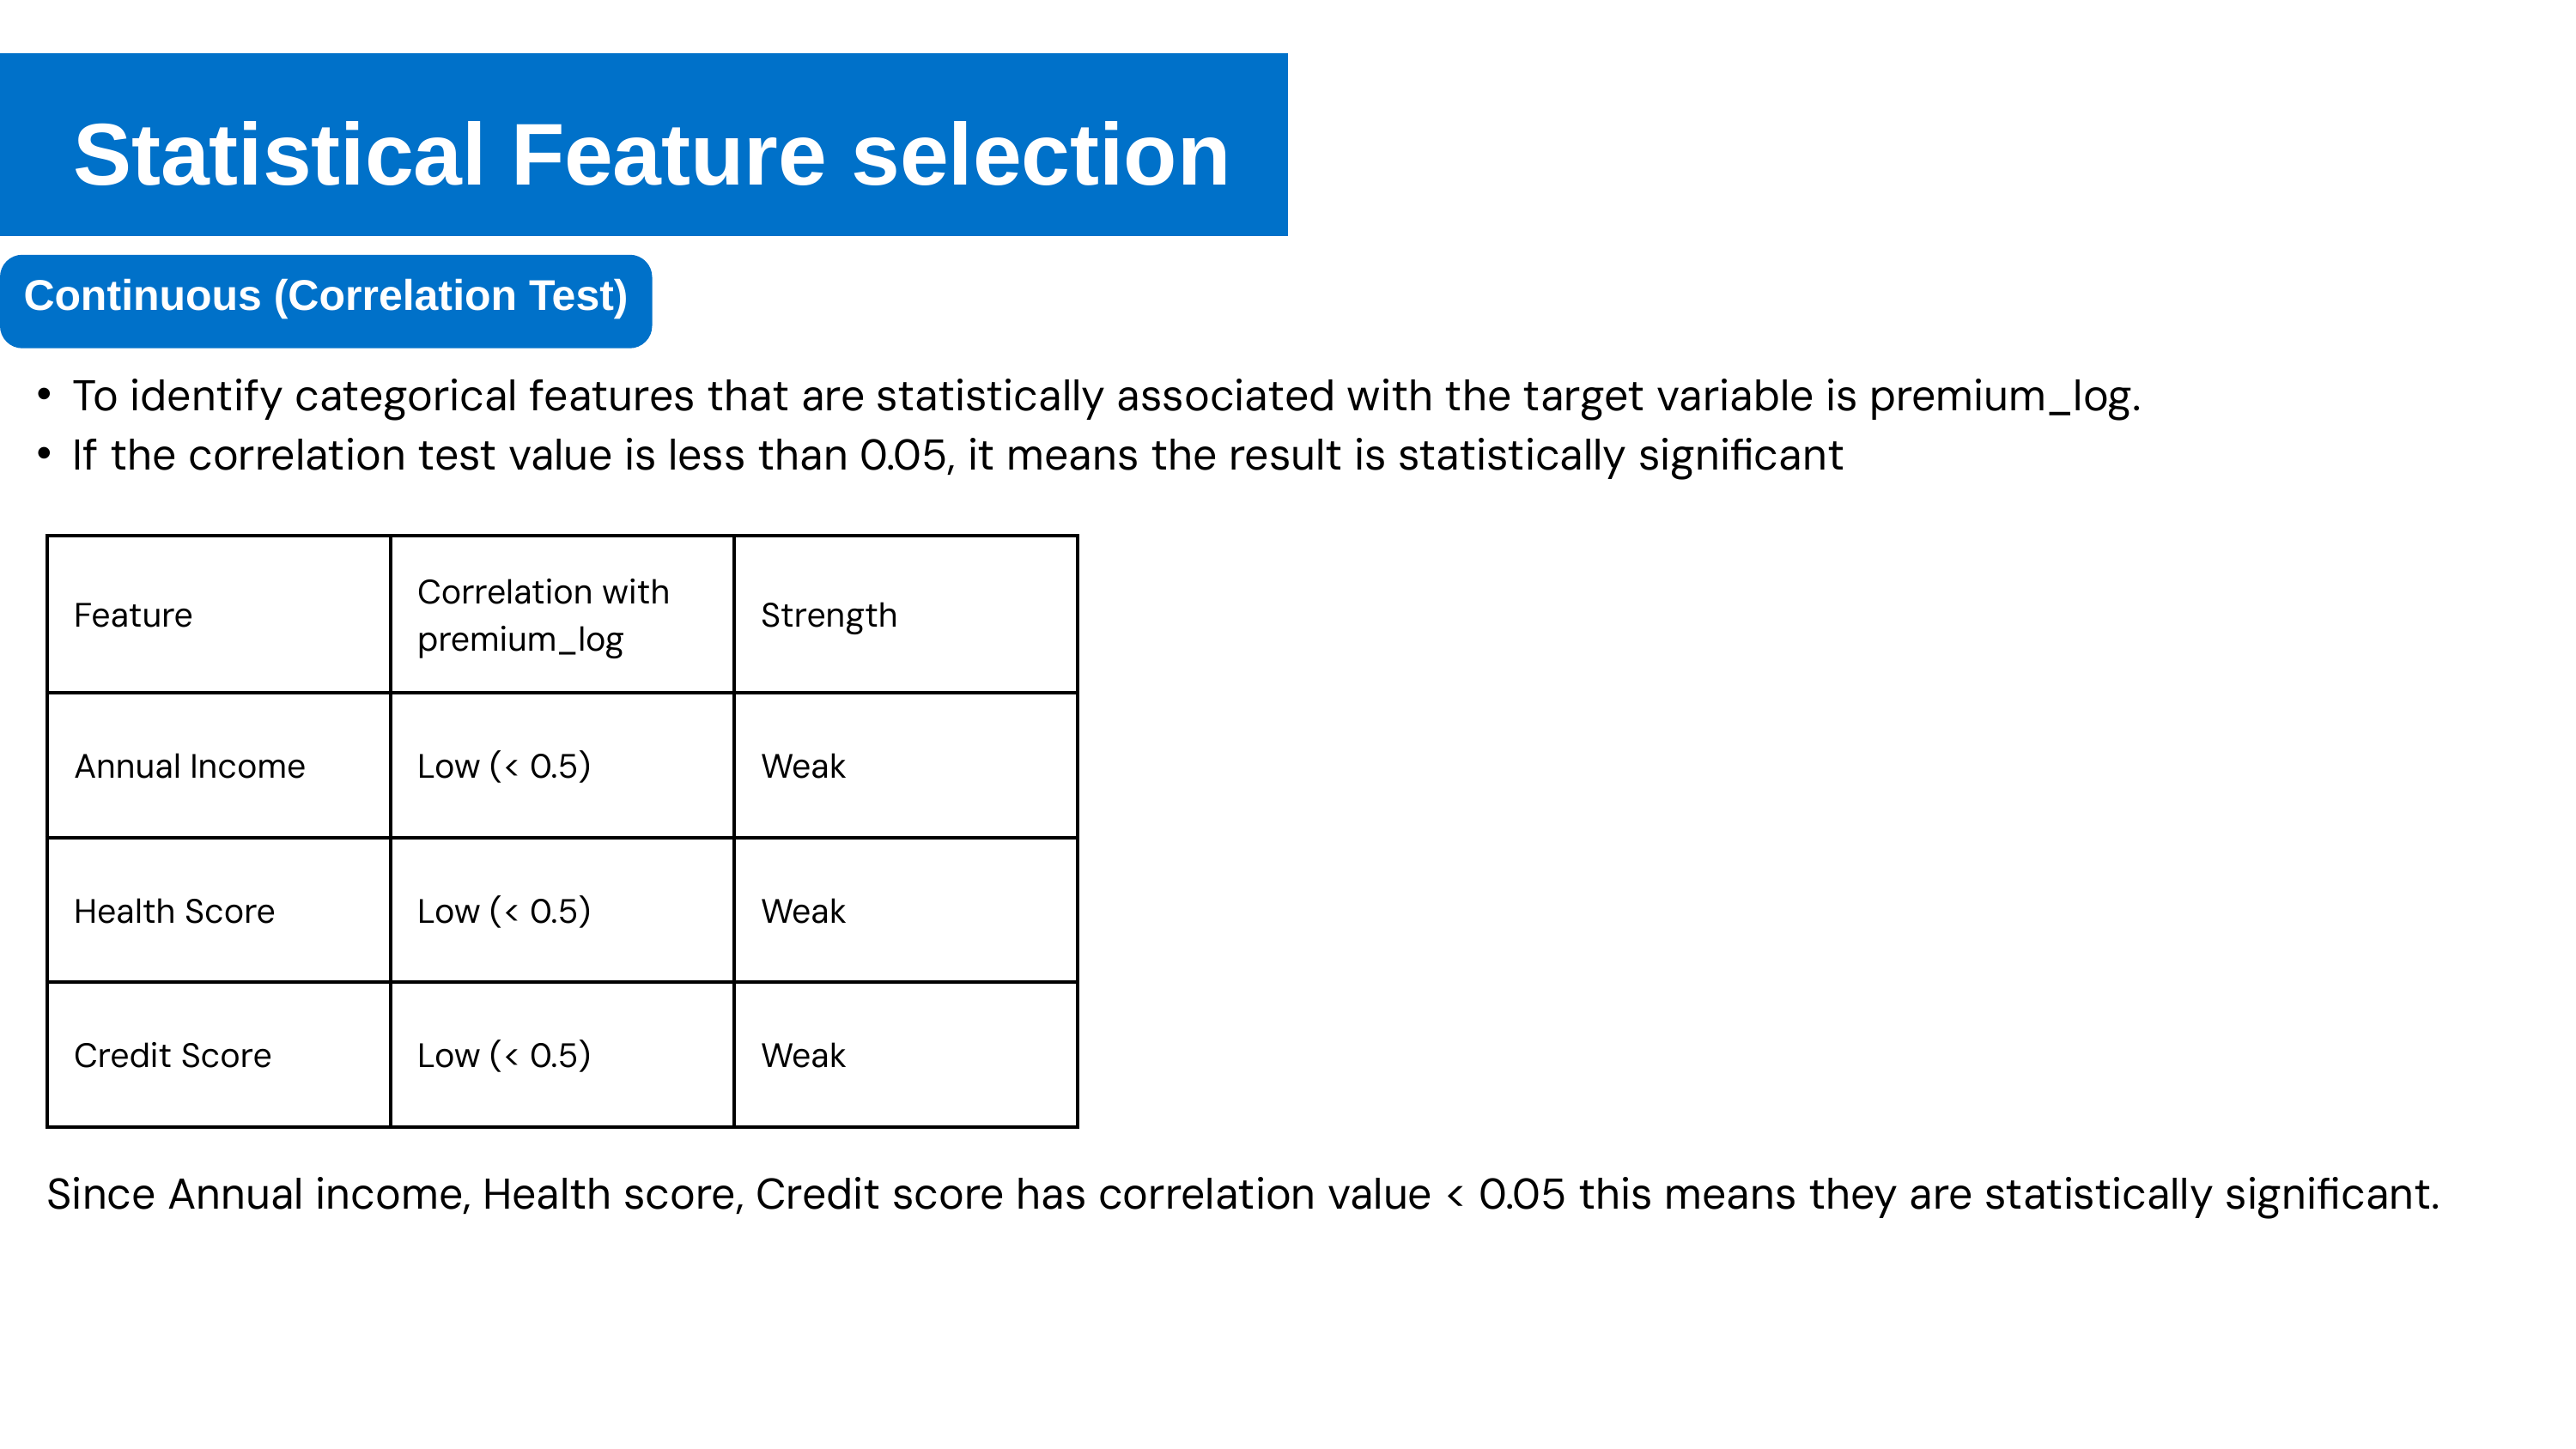

Statistical Feature selection

Continuous (Correlation Test)
To identify categorical features that are statistically associated with the target variable is premium_log.
If the correlation test value is less than 0.05, it means the result is statistically significant

| Feature | Correlation with premium\_log | Strength |
| --- | --- | --- |
| Annual Income | Low (< 0.5) | Weak |
| Health Score | Low (< 0.5) | Weak |
| Credit Score | Low (< 0.5) | Weak |
Since Annual income, Health score, Credit score has correlation value < 0.05 this means they are statistically significant.